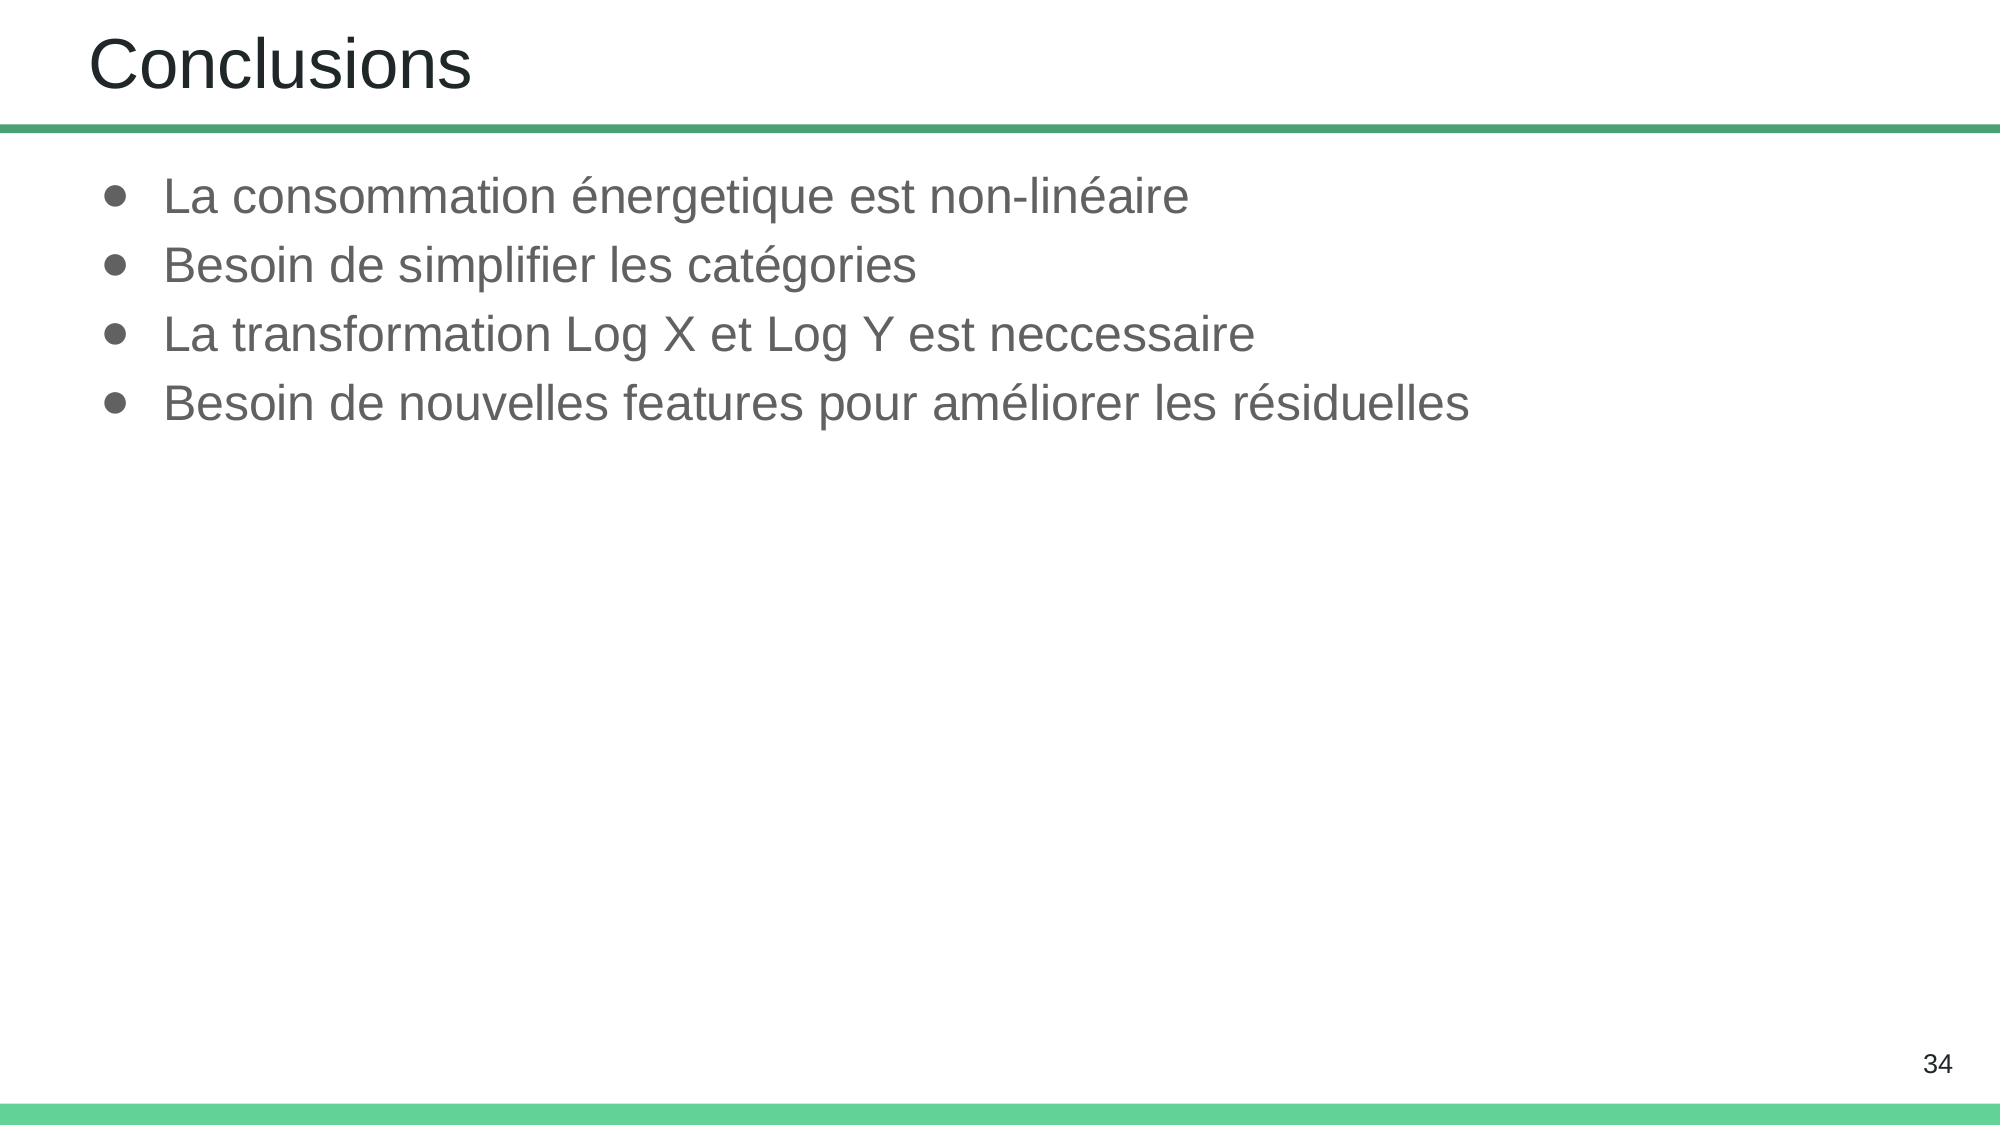

# Conclusions
La consommation énergetique est non-linéaire
Besoin de simplifier les catégories
La transformation Log X et Log Y est neccessaire
Besoin de nouvelles features pour améliorer les résiduelles
34